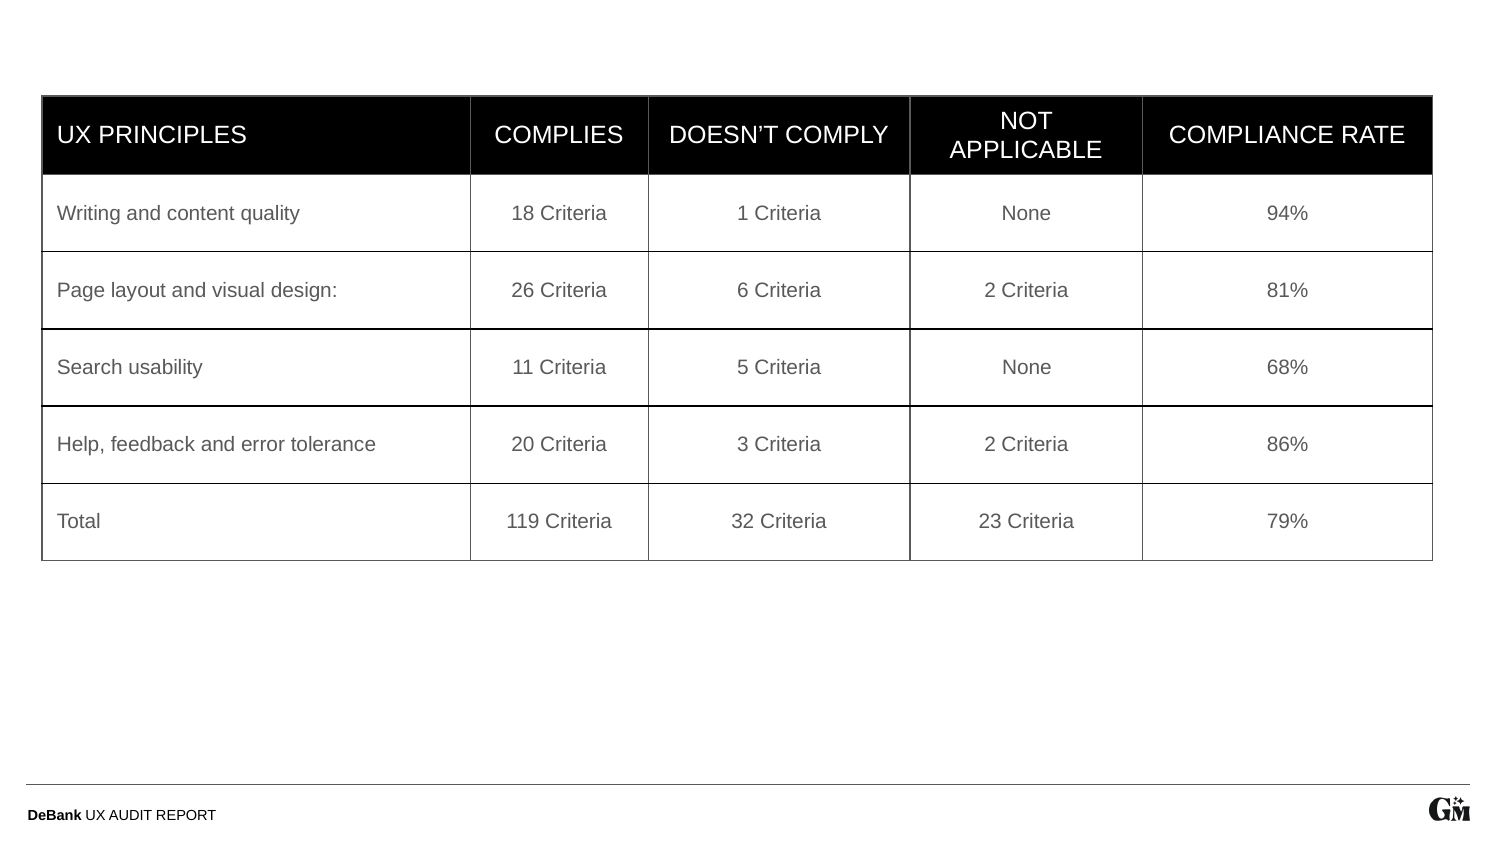

| UX PRINCIPLES | COMPLIES | DOESN’T COMPLY | NOT APPLICABLE | COMPLIANCE RATE |
| --- | --- | --- | --- | --- |
| Writing and content quality | 18 Criteria | 1 Criteria | None | 94% |
| Page layout and visual design: | 26 Criteria | 6 Criteria | 2 Criteria | 81% |
| Search usability | 11 Criteria | 5 Criteria | None | 68% |
| Help, feedback and error tolerance | 20 Criteria | 3 Criteria | 2 Criteria | 86% |
| Total | 119 Criteria | 32 Criteria | 23 Criteria | 79% |